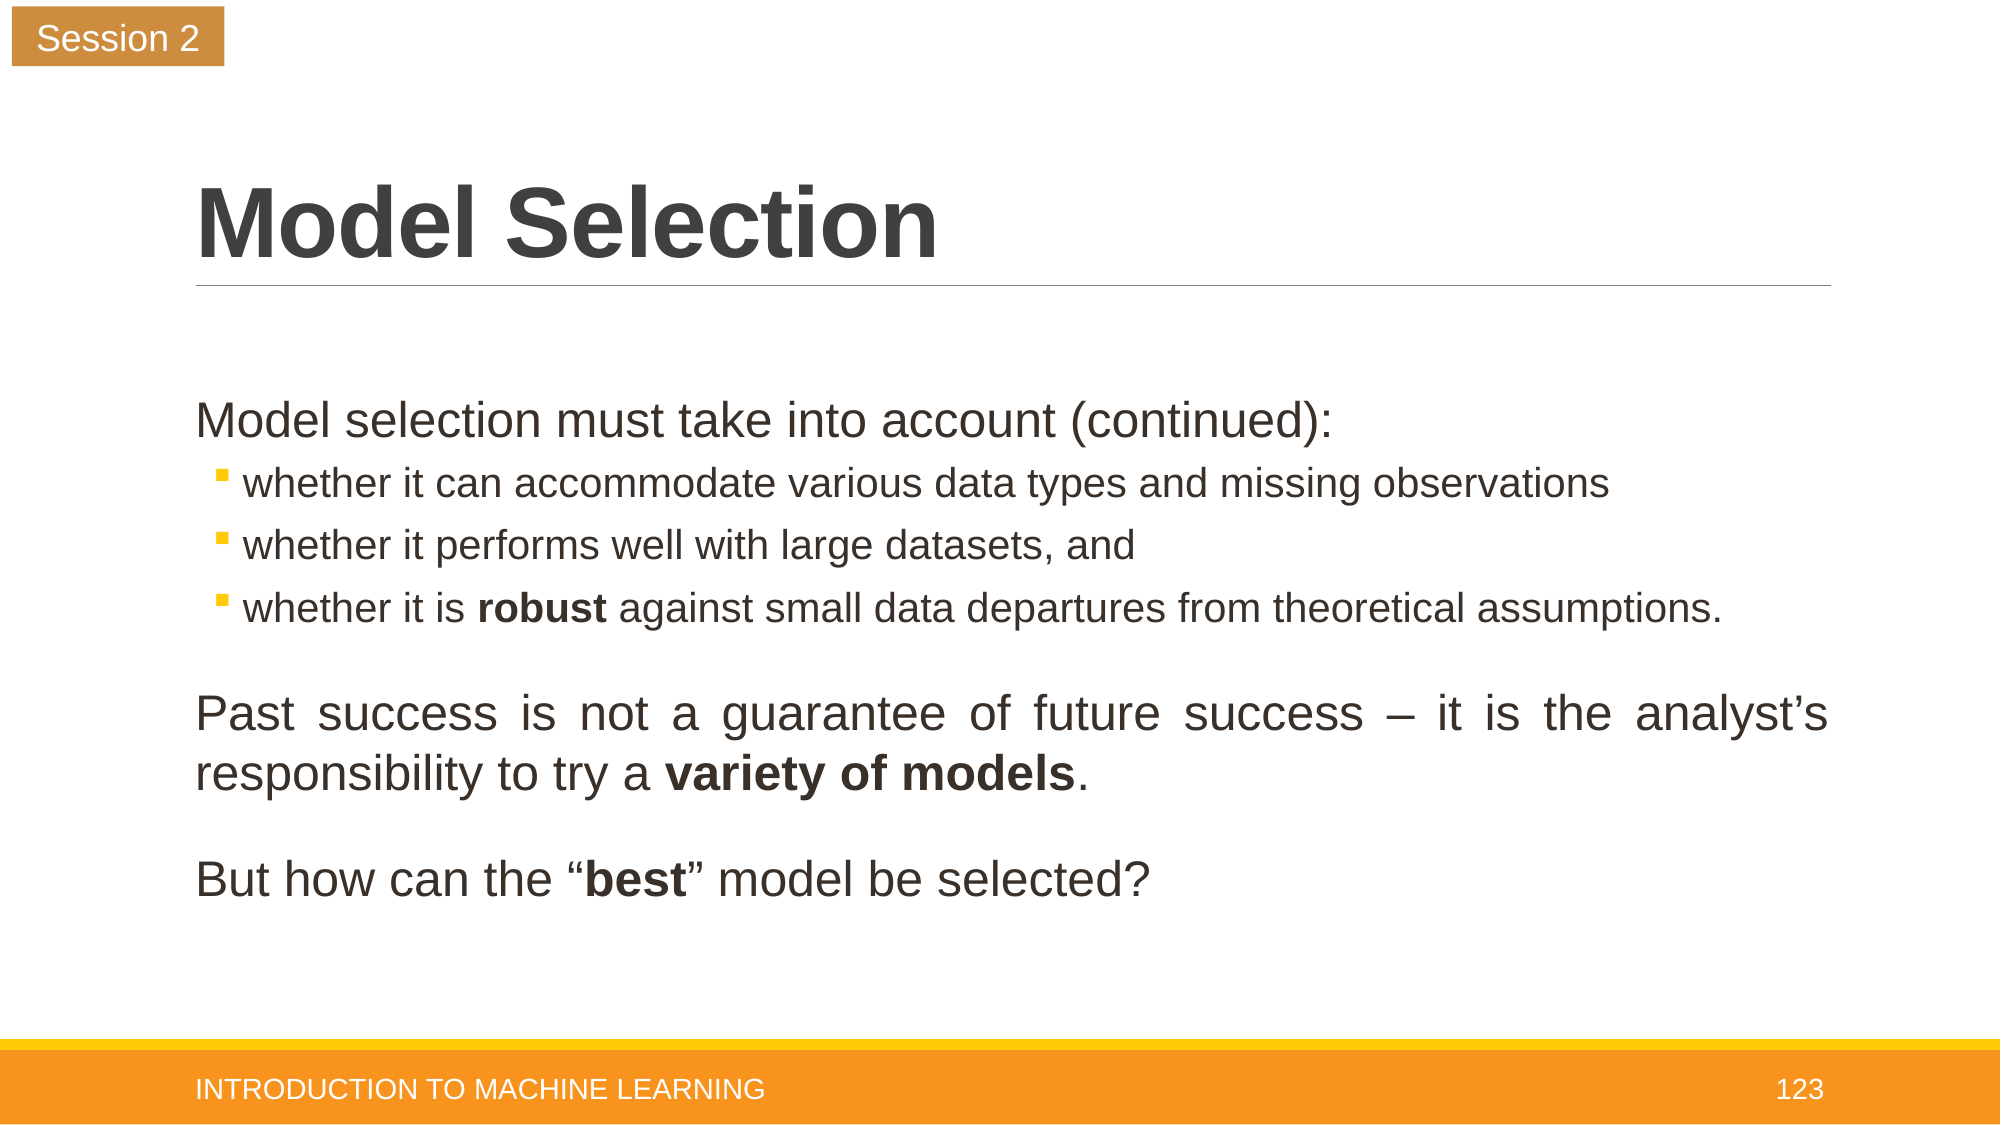

Session 2
# Model Selection
Model selection must take into account (continued):
whether it can accommodate various data types and missing observations
whether it performs well with large datasets, and
whether it is robust against small data departures from theoretical assumptions.
Past success is not a guarantee of future success – it is the analyst’s responsibility to try a variety of models.
But how can the “best” model be selected?
INTRODUCTION TO MACHINE LEARNING
123